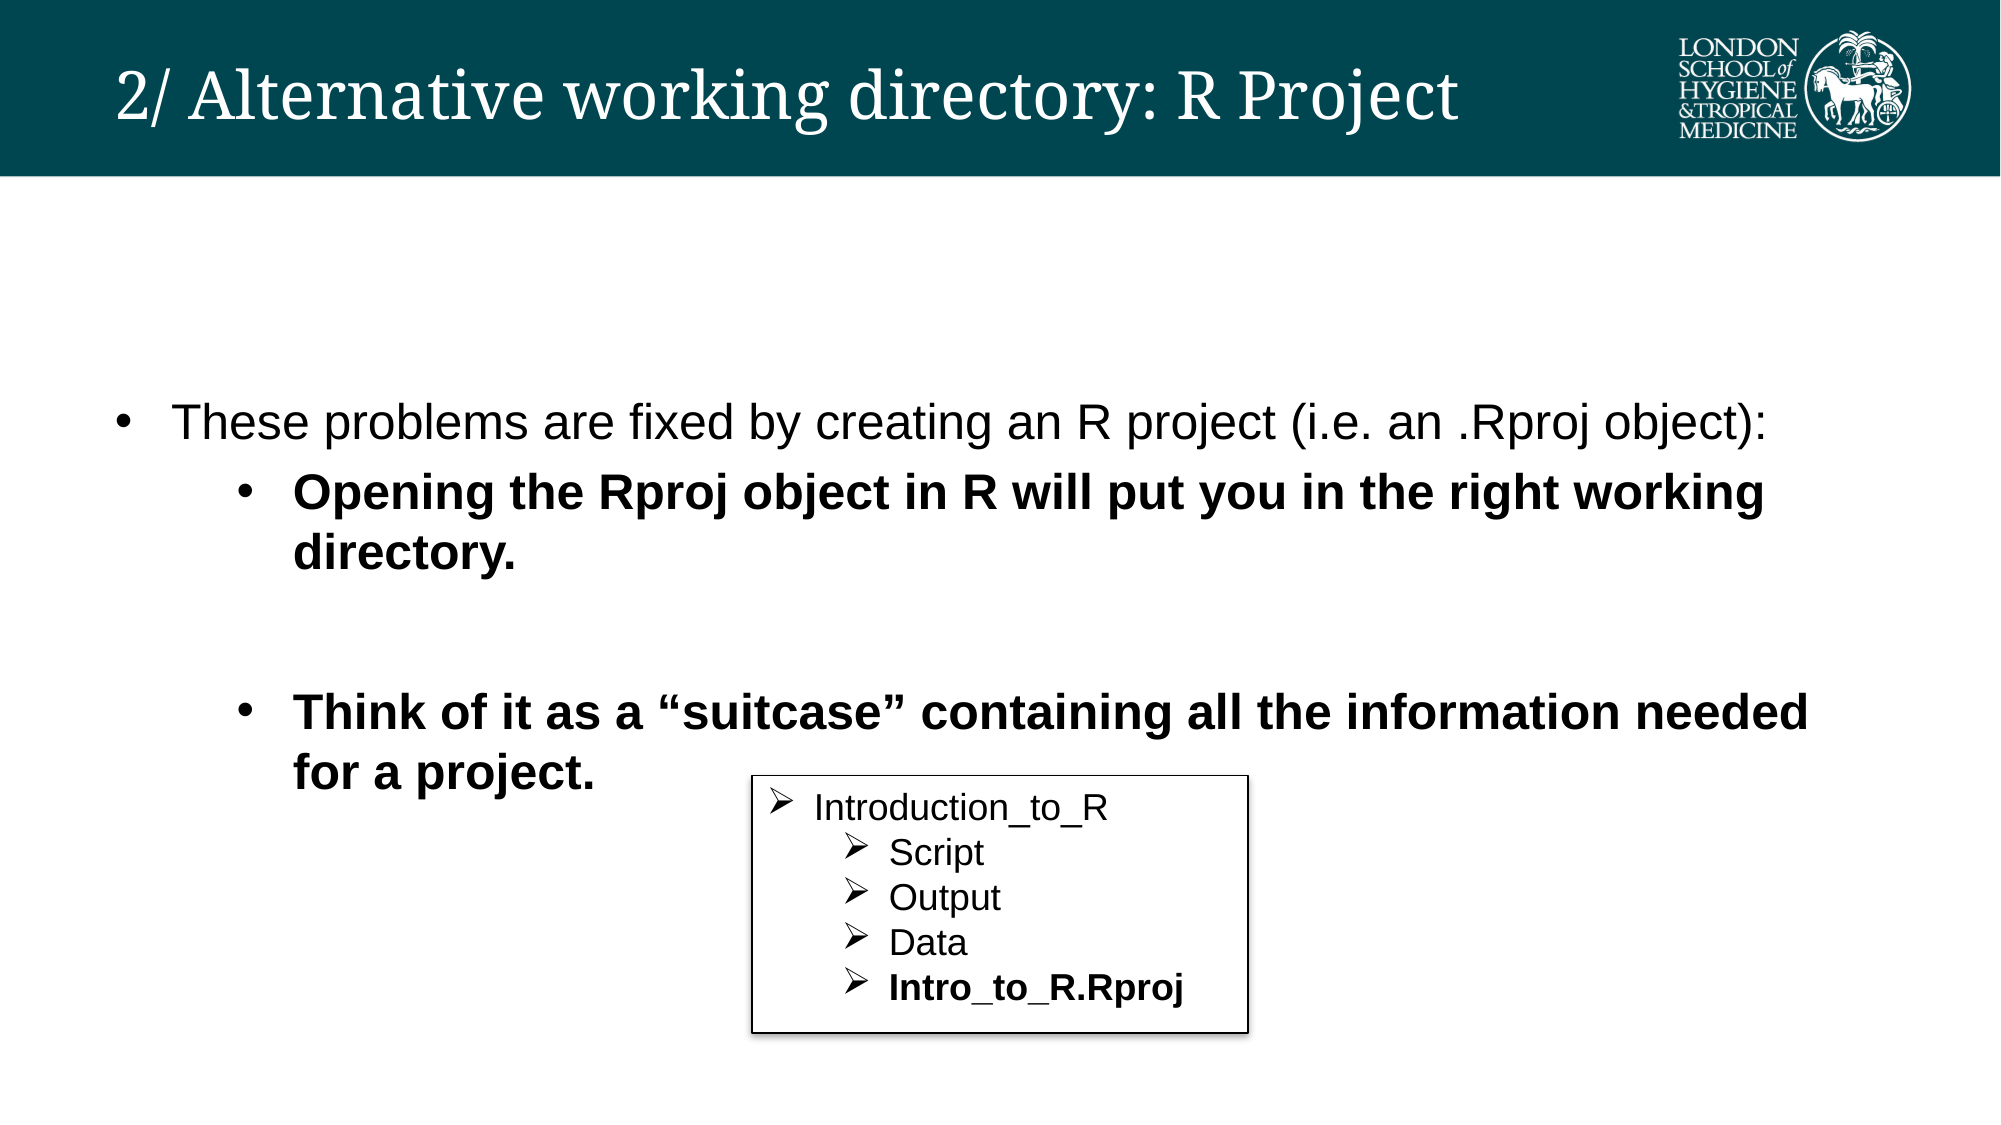

# 2/ Alternative working directory: R Project

These problems are fixed by creating an R project (i.e. an .Rproj object):
Opening the Rproj object in R will put you in the right working directory.

Think of it as a “suitcase” containing all the information needed for a project.
Introduction_to_R
Script
Output
Data
Intro_to_R.Rproj